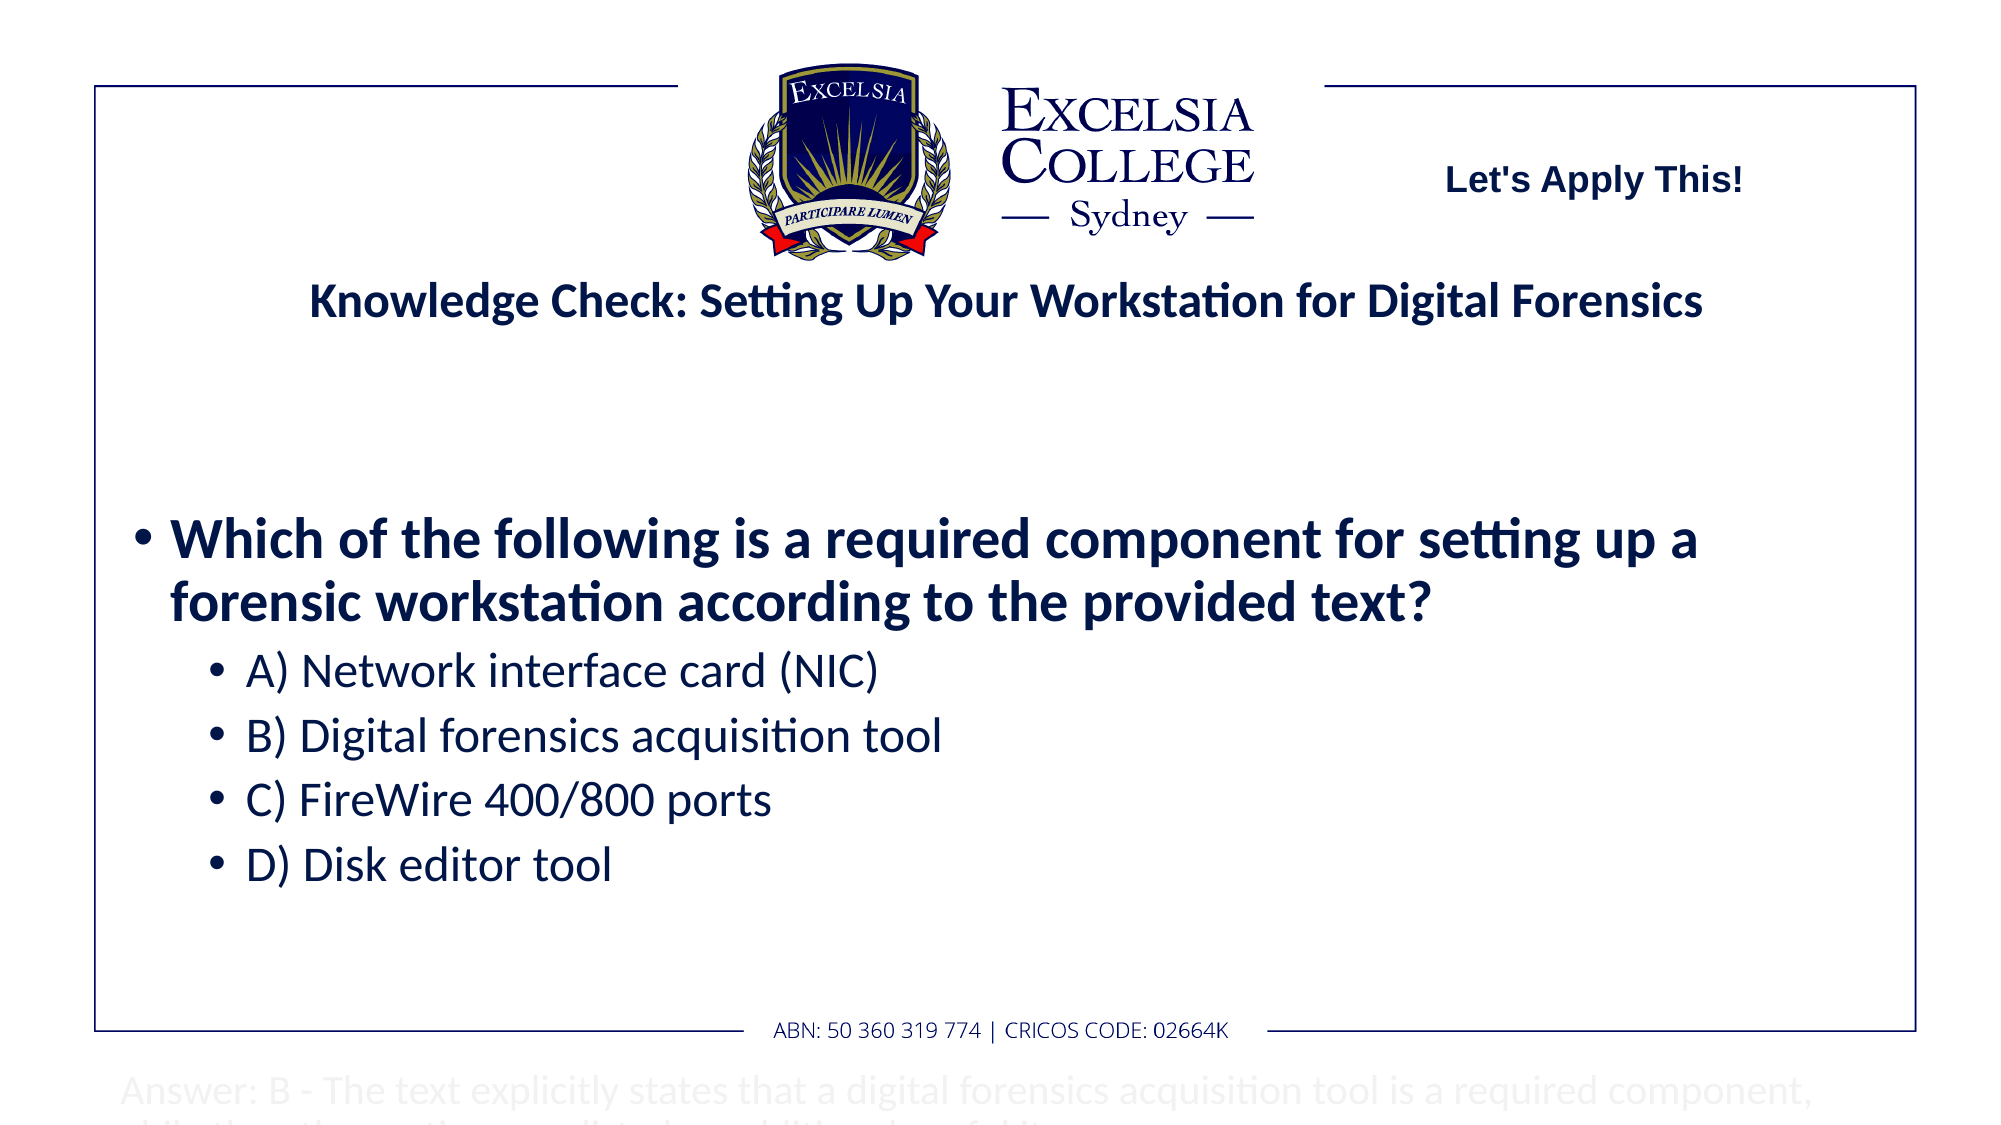

Let's Apply This!
# Knowledge Check: Setting Up Your Workstation for Digital Forensics

Which of the following is a required component for setting up a forensic workstation according to the provided text?
A) Network interface card (NIC)
B) Digital forensics acquisition tool
C) FireWire 400/800 ports
D) Disk editor tool

 Answer: B - The text explicitly states that a digital forensics acquisition tool is a required component, while the other options are listed as additional useful items.